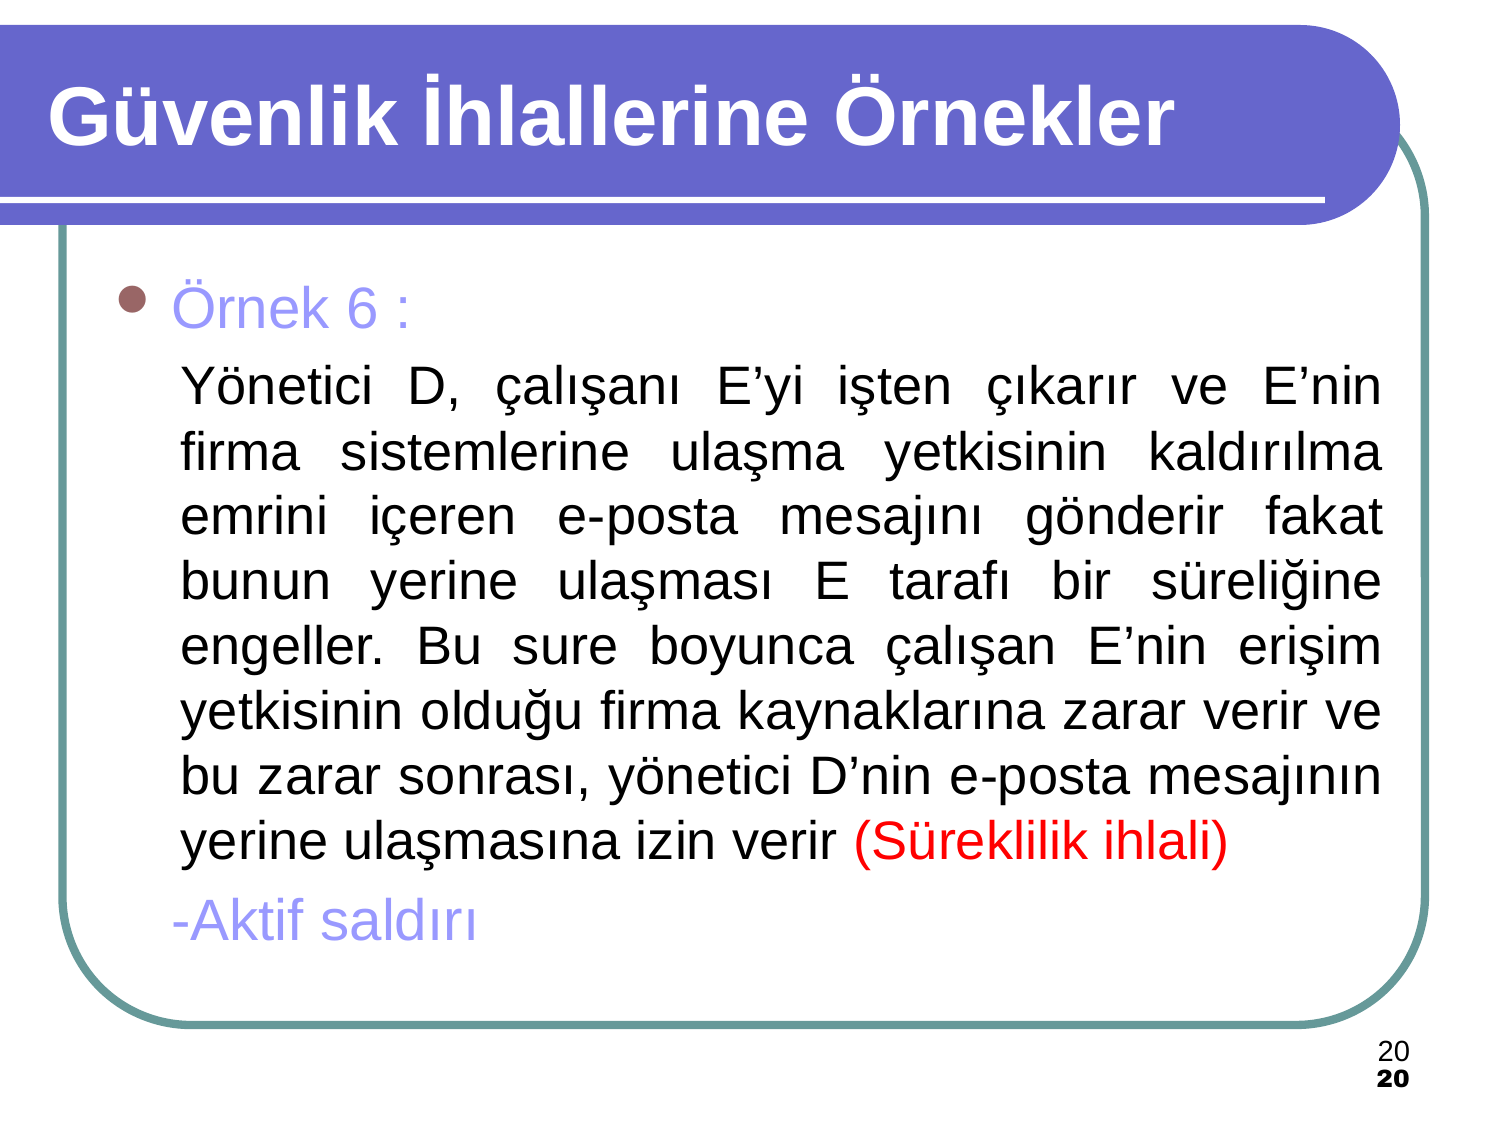

# Güvenlik İhlallerine Örnekler
Örnek 6 :
Yönetici D, çalışanı E’yi işten çıkarır ve E’nin firma sistemlerine ulaşma yetkisinin kaldırılma emrini içeren e-posta mesajını gönderir fakat bunun yerine ulaşması E tarafı bir süreliğine engeller. Bu sure boyunca çalışan E’nin erişim yetkisinin olduğu firma kaynaklarına zarar verir ve bu zarar sonrası, yönetici D’nin e-posta mesajının yerine ulaşmasına izin verir (Süreklilik ihlali)
	-Aktif saldırı
20
20